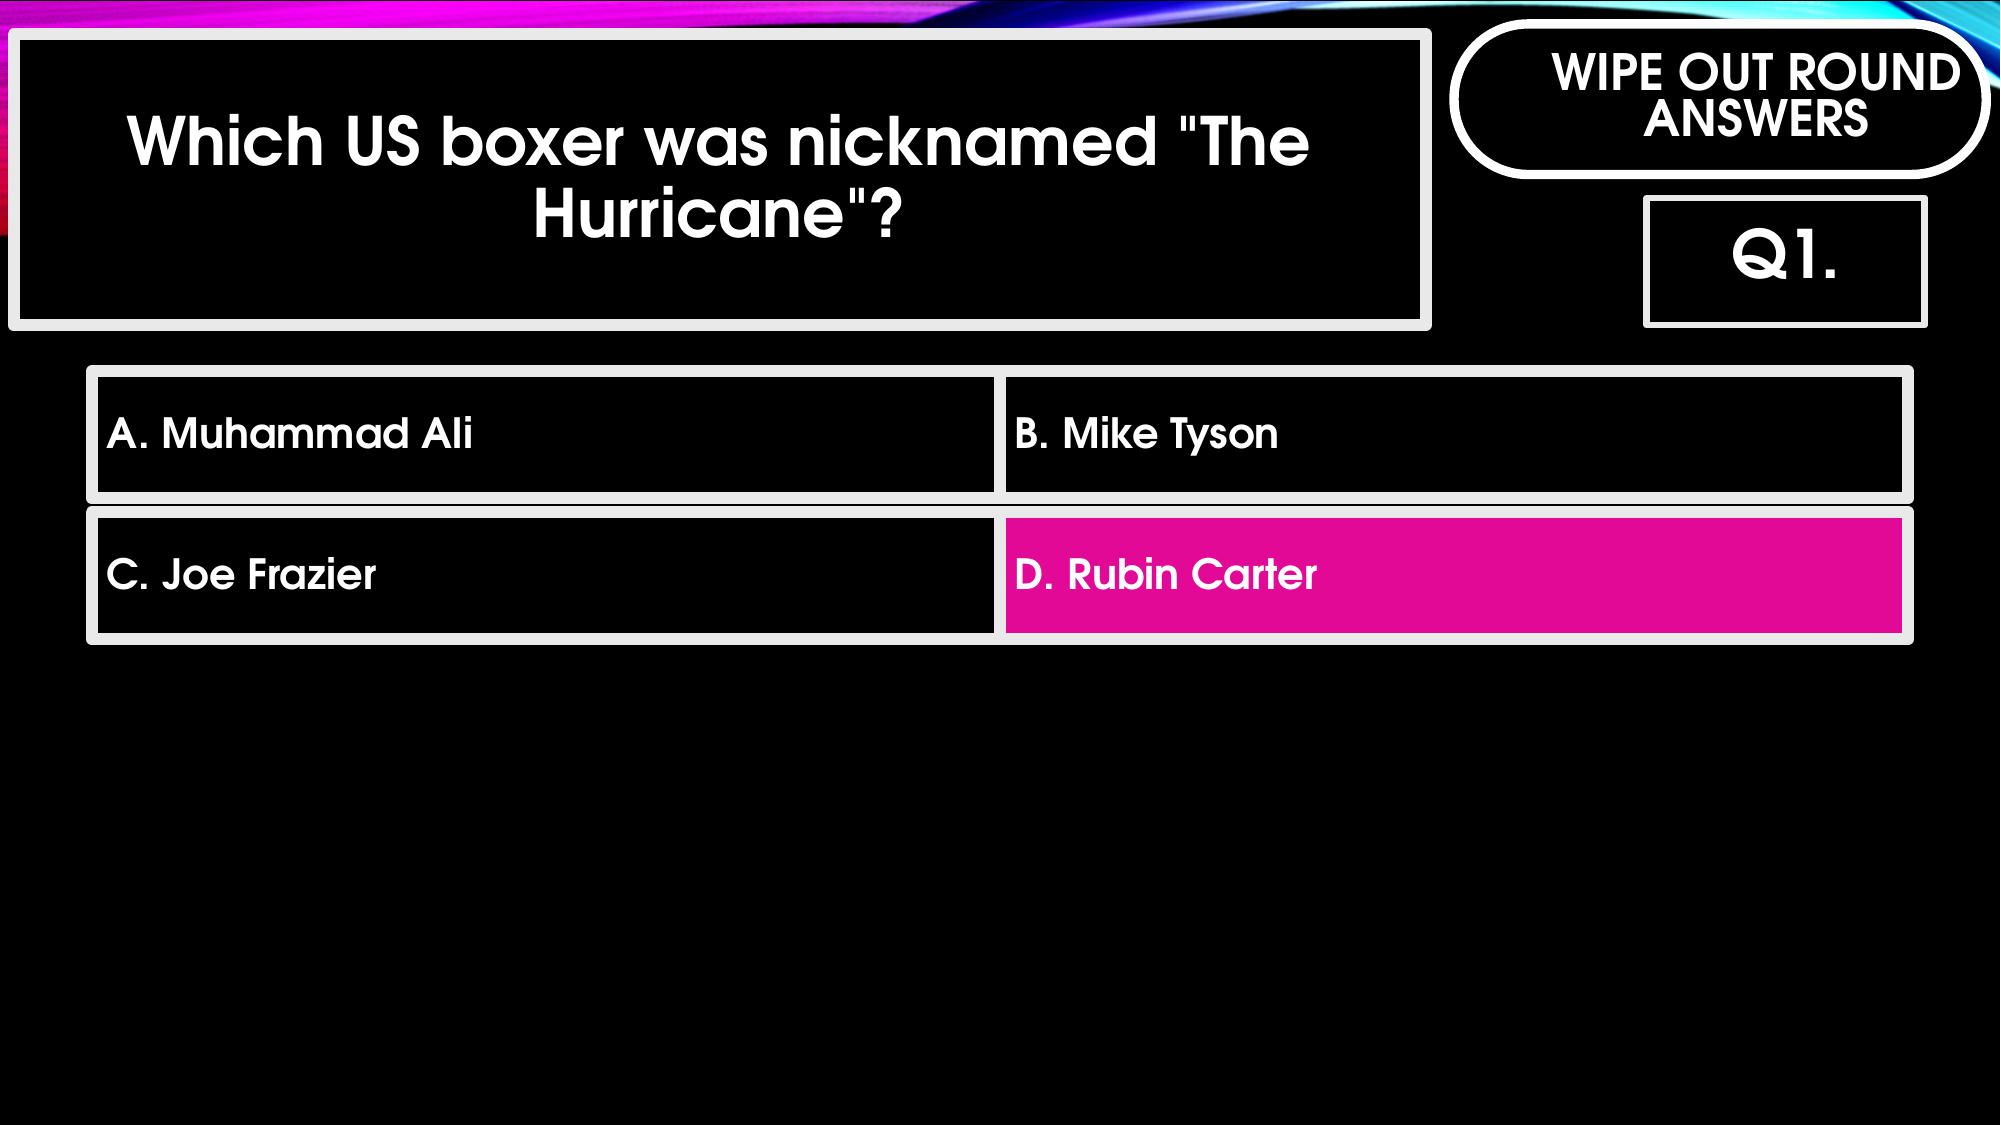

Which US boxer was nicknamed "The Hurricane"?
Q1.
A. Muhammad Ali
B. Mike Tyson
C. Joe Frazier
D. Rubin Carter